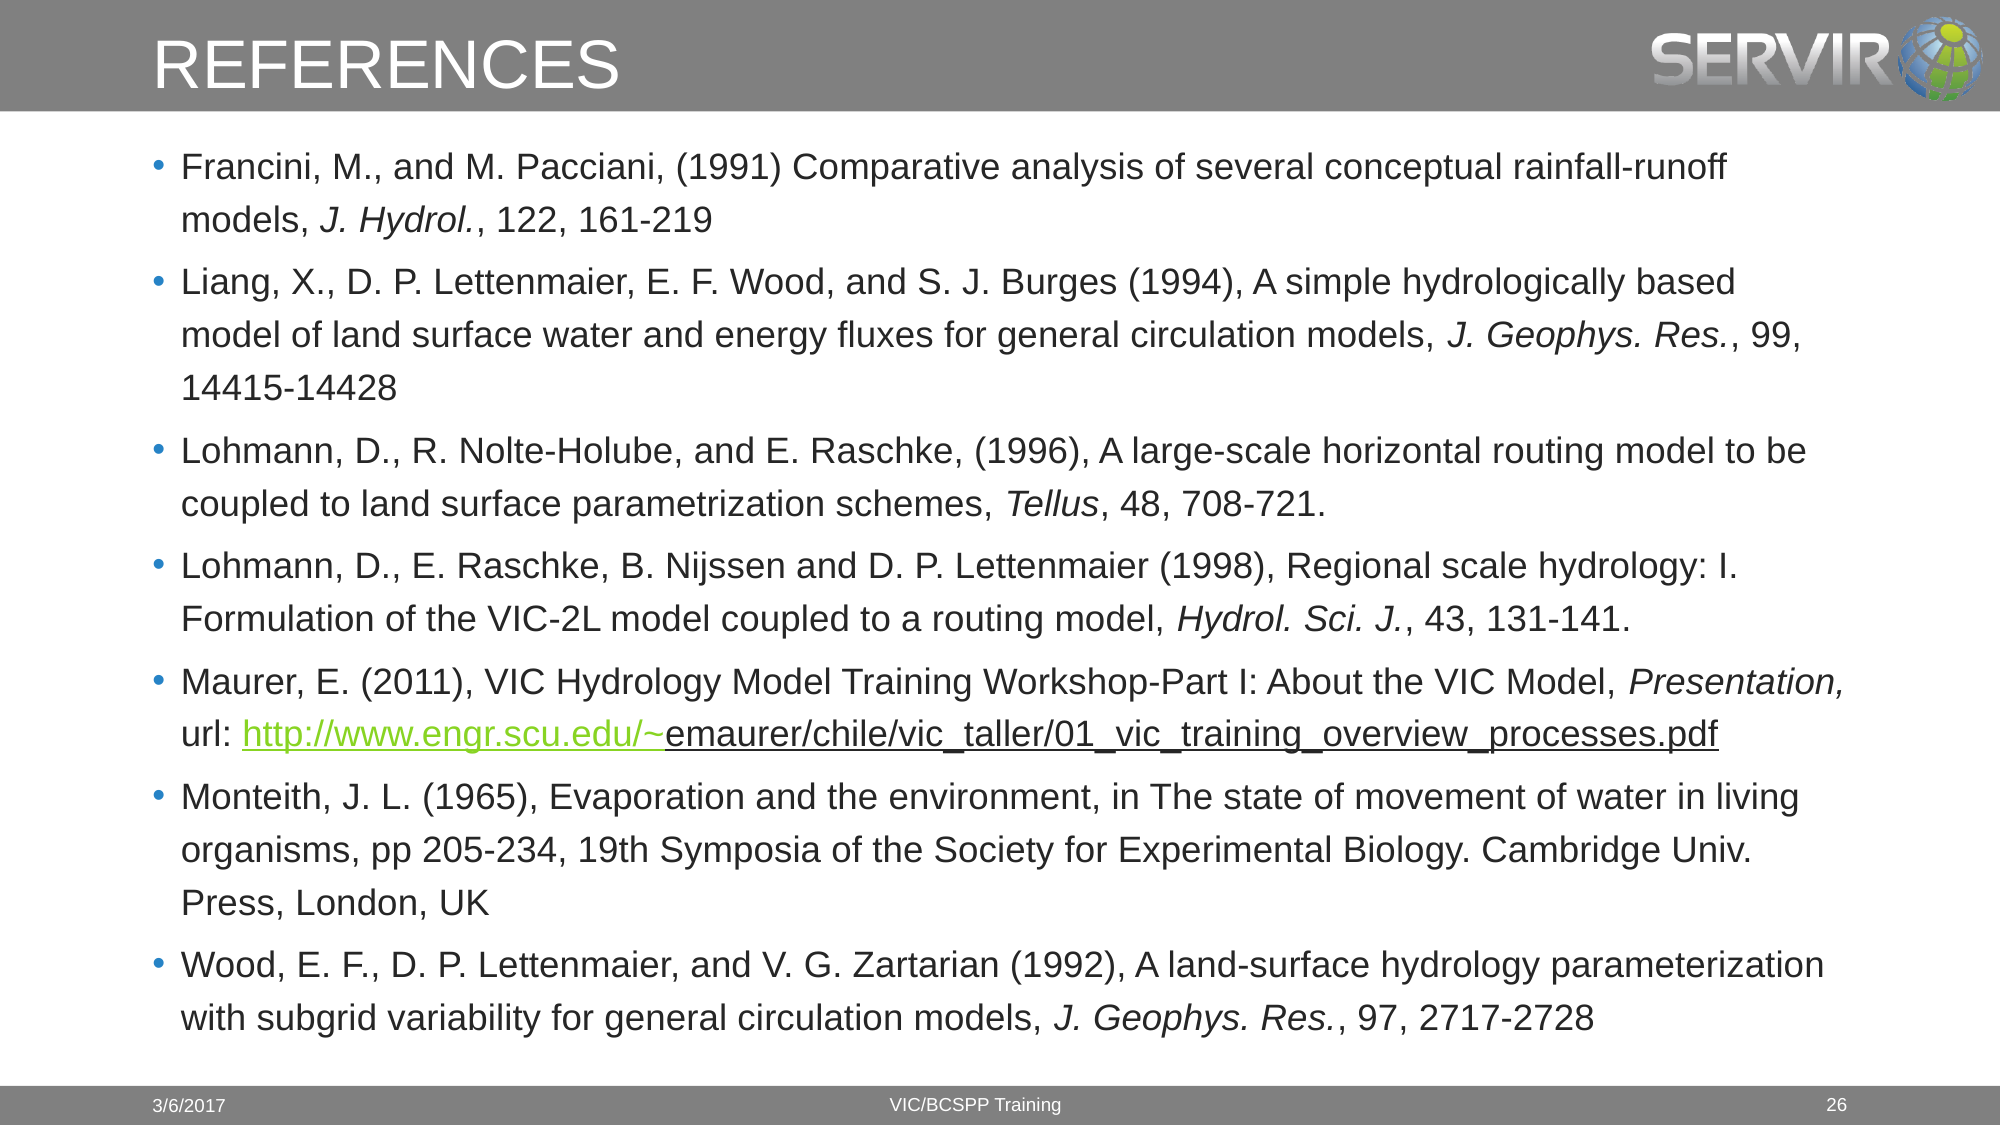

# REFERENCES
Francini, M., and M. Pacciani, (1991) Comparative analysis of several conceptual rainfall-runoff models, J. Hydrol., 122, 161-219
Liang, X., D. P. Lettenmaier, E. F. Wood, and S. J. Burges (1994), A simple hydrologically based model of land surface water and energy fluxes for general circulation models, J. Geophys. Res., 99, 14415-14428
Lohmann, D., R. Nolte-Holube, and E. Raschke, (1996), A large-scale horizontal routing model to be coupled to land surface parametrization schemes, Tellus, 48, 708-721.
Lohmann, D., E. Raschke, B. Nijssen and D. P. Lettenmaier (1998), Regional scale hydrology: I. Formulation of the VIC-2L model coupled to a routing model, Hydrol. Sci. J., 43, 131-141.
Maurer, E. (2011), VIC Hydrology Model Training Workshop-Part I: About the VIC Model, Presentation, url: http://www.engr.scu.edu/~emaurer/chile/vic_taller/01_vic_training_overview_processes.pdf
Monteith, J. L. (1965), Evaporation and the environment, in The state of movement of water in living organisms, pp 205-234, 19th Symposia of the Society for Experimental Biology. Cambridge Univ. Press, London, UK
Wood, E. F., D. P. Lettenmaier, and V. G. Zartarian (1992), A land-surface hydrology parameterization with subgrid variability for general circulation models, J. Geophys. Res., 97, 2717-2728
VIC/BCSPP Training
26